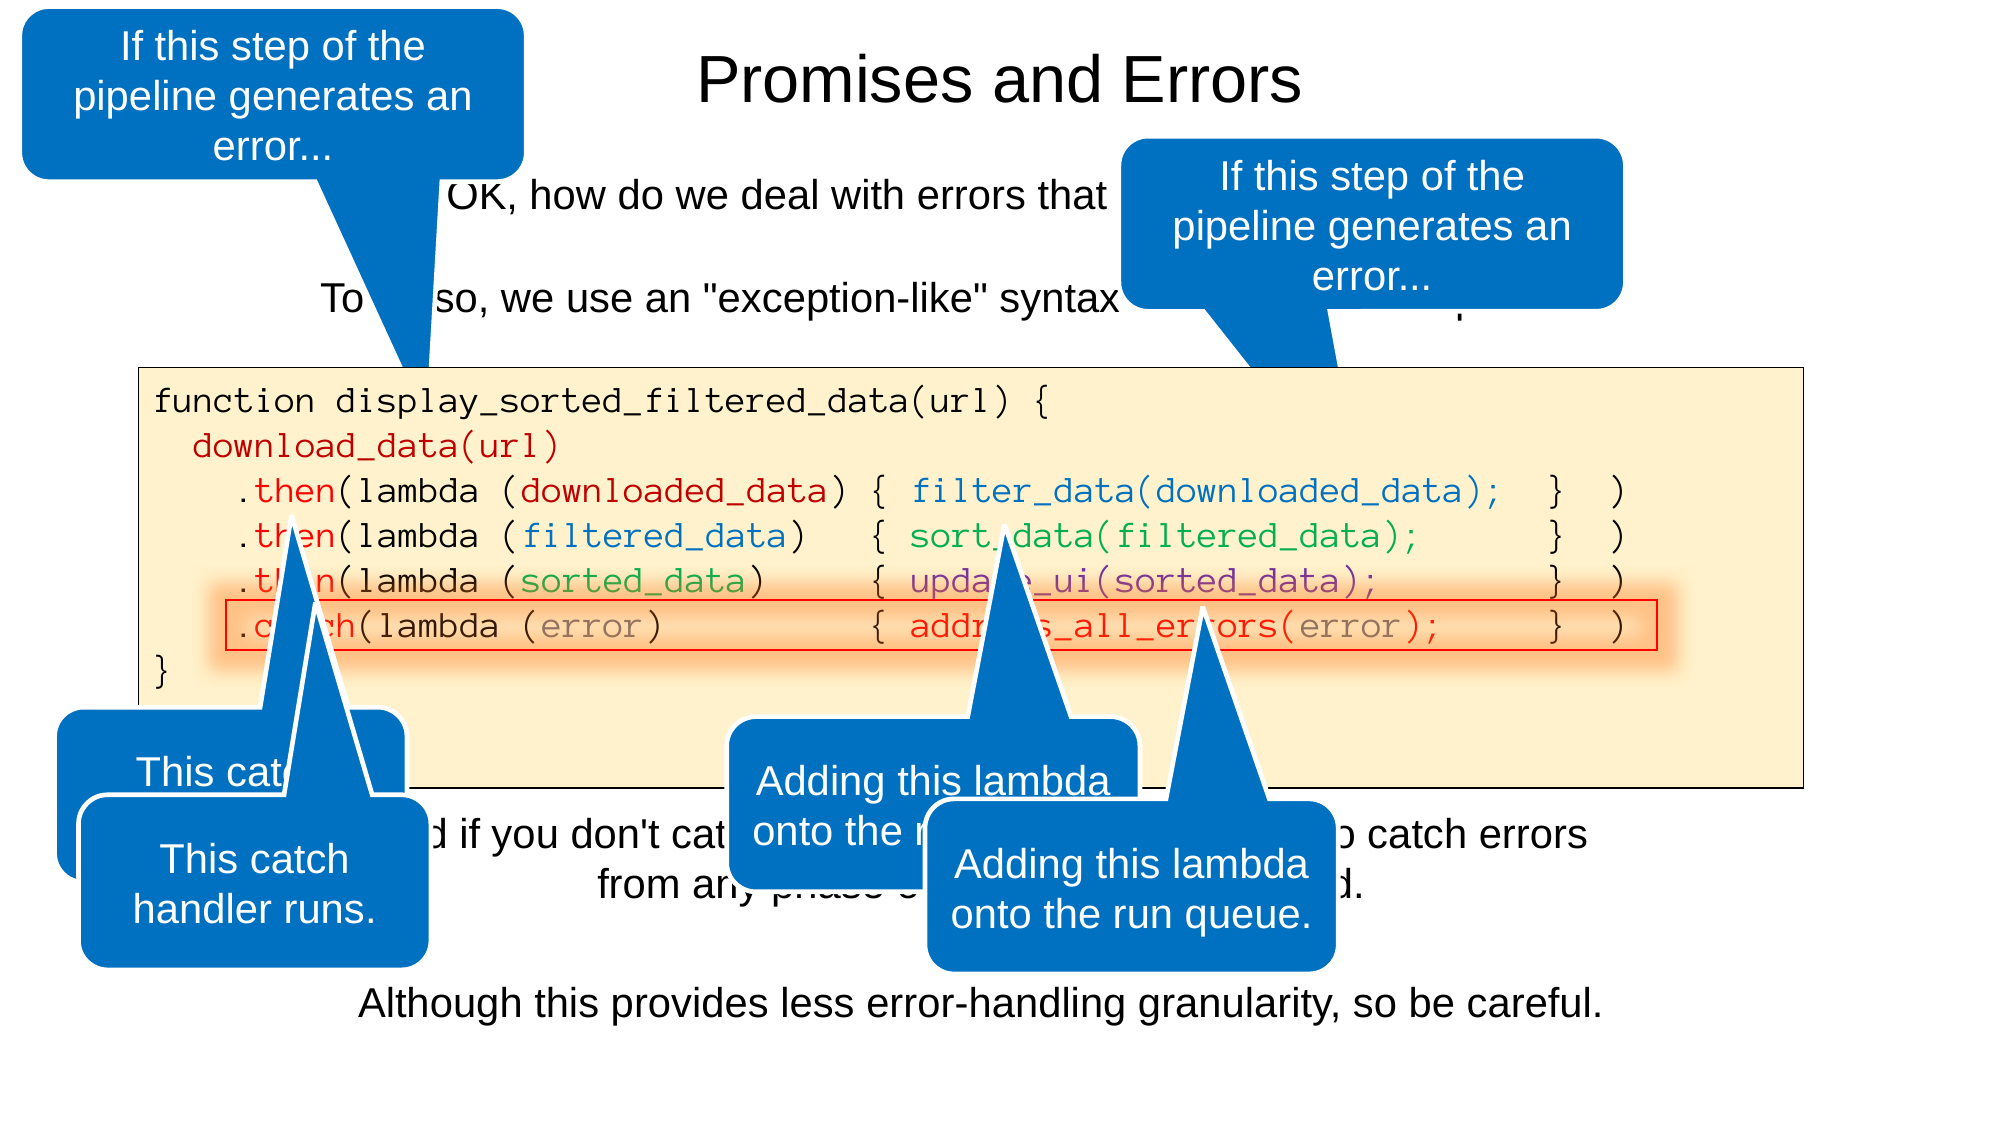

# Promises and Errors
If this step of the pipeline generates an error...
If this step of the pipeline generates an error...
OK, how do we deal with errors that occur in our pipeline?
To do so, we use an "exception-like" syntax – but it's not exceptions!
function display_sorted_filtered_data(url) {
  download_data(url)
    .then(lambda (downloaded_data) { filter_data(downloaded_data);  }  )
    .then(lambda (filtered_data)   { sort_data(filtered_data);      }  )
    .then(lambda (sorted_data)     { update_ui(sorted_data);        }  )
    .catch(lambda (error)          { address_all_errors(error);     }  )
}

function display_sorted_filtered_data(url) {
  download_data(url)
    .then(lambda (downloaded_data) { filter_data(downloaded_data);  }  )
    .then(lambda (filtered_data)   { sort_data(filtered_data);      }  )
    .then(lambda (sorted_data)     { update_ui(sorted_data);        }  )
}
function display_sorted_filtered_data(url) {
  download_data(url)

    .then(lambda (downloaded_data) { filter_data(downloaded_data);  }  )

    .then(lambda (filtered_data)   { sort_data(filtered_data);      }  )

    .then(lambda (sorted_data)     { update_ui(sorted_data);        }  )
}

.catch(lambda (error)          { deal_with_dl_error(error);     }  )

.catch(lambda (error)          { deal_with_filter_error(error); }  )

.catch(lambda (error)          { deal_with_sorting_error(error);}  )
This catch handler runs.
Adding this lambda onto the run queue.
This catch handler runs.
Adding this lambda onto the run queue.
And if you don't catch something in-line, you can also catch errors from any phase of the pipeline at the end.
Although this provides less error-handling granularity, so be careful.